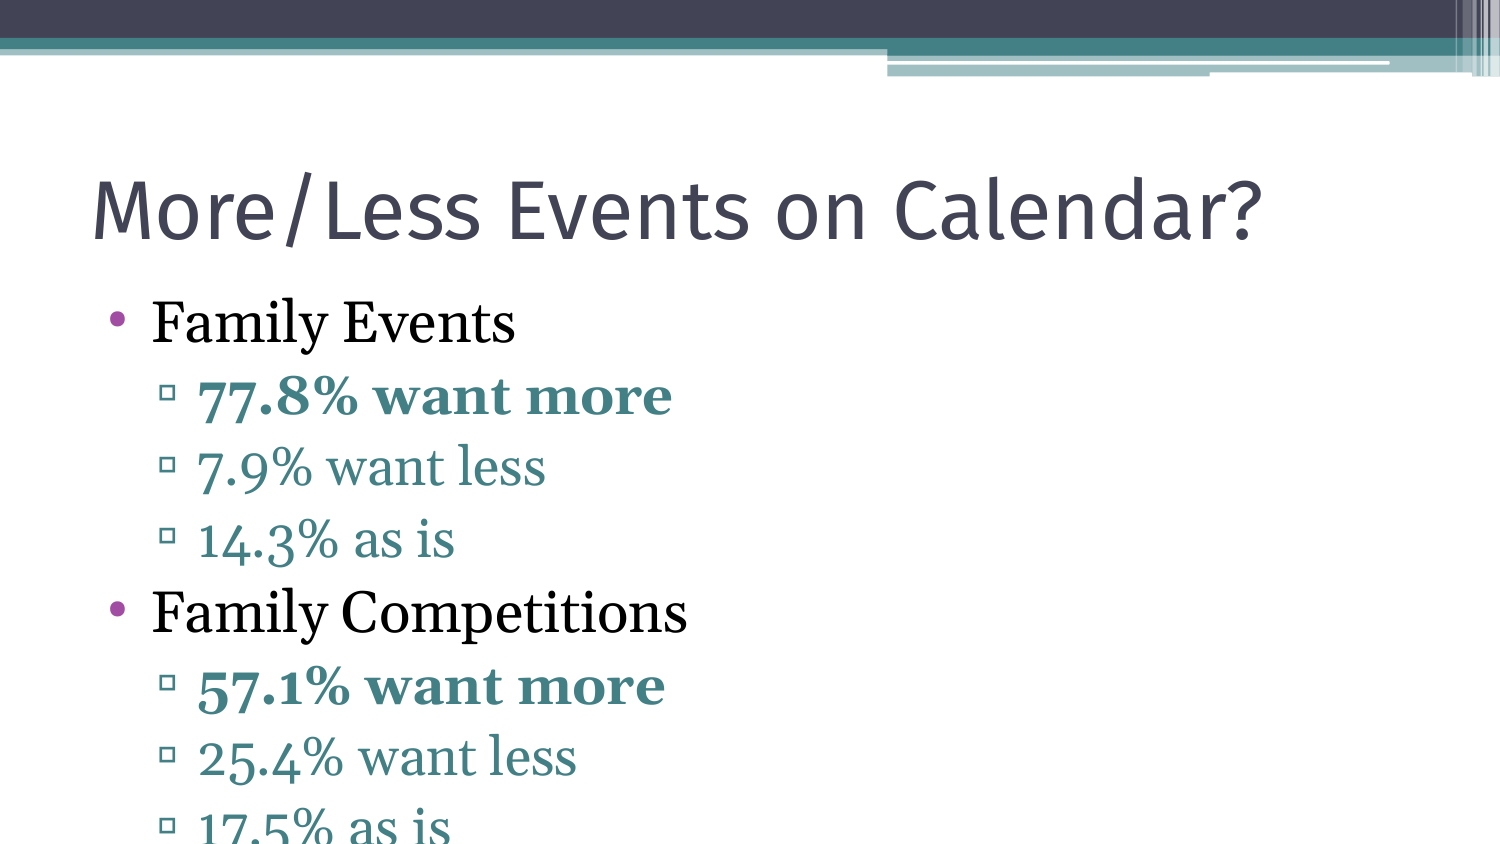

# More/Less Events on Calendar?
Family Events
77.8% want more
7.9% want less
14.3% as is
Family Competitions
57.1% want more
25.4% want less
17.5% as is